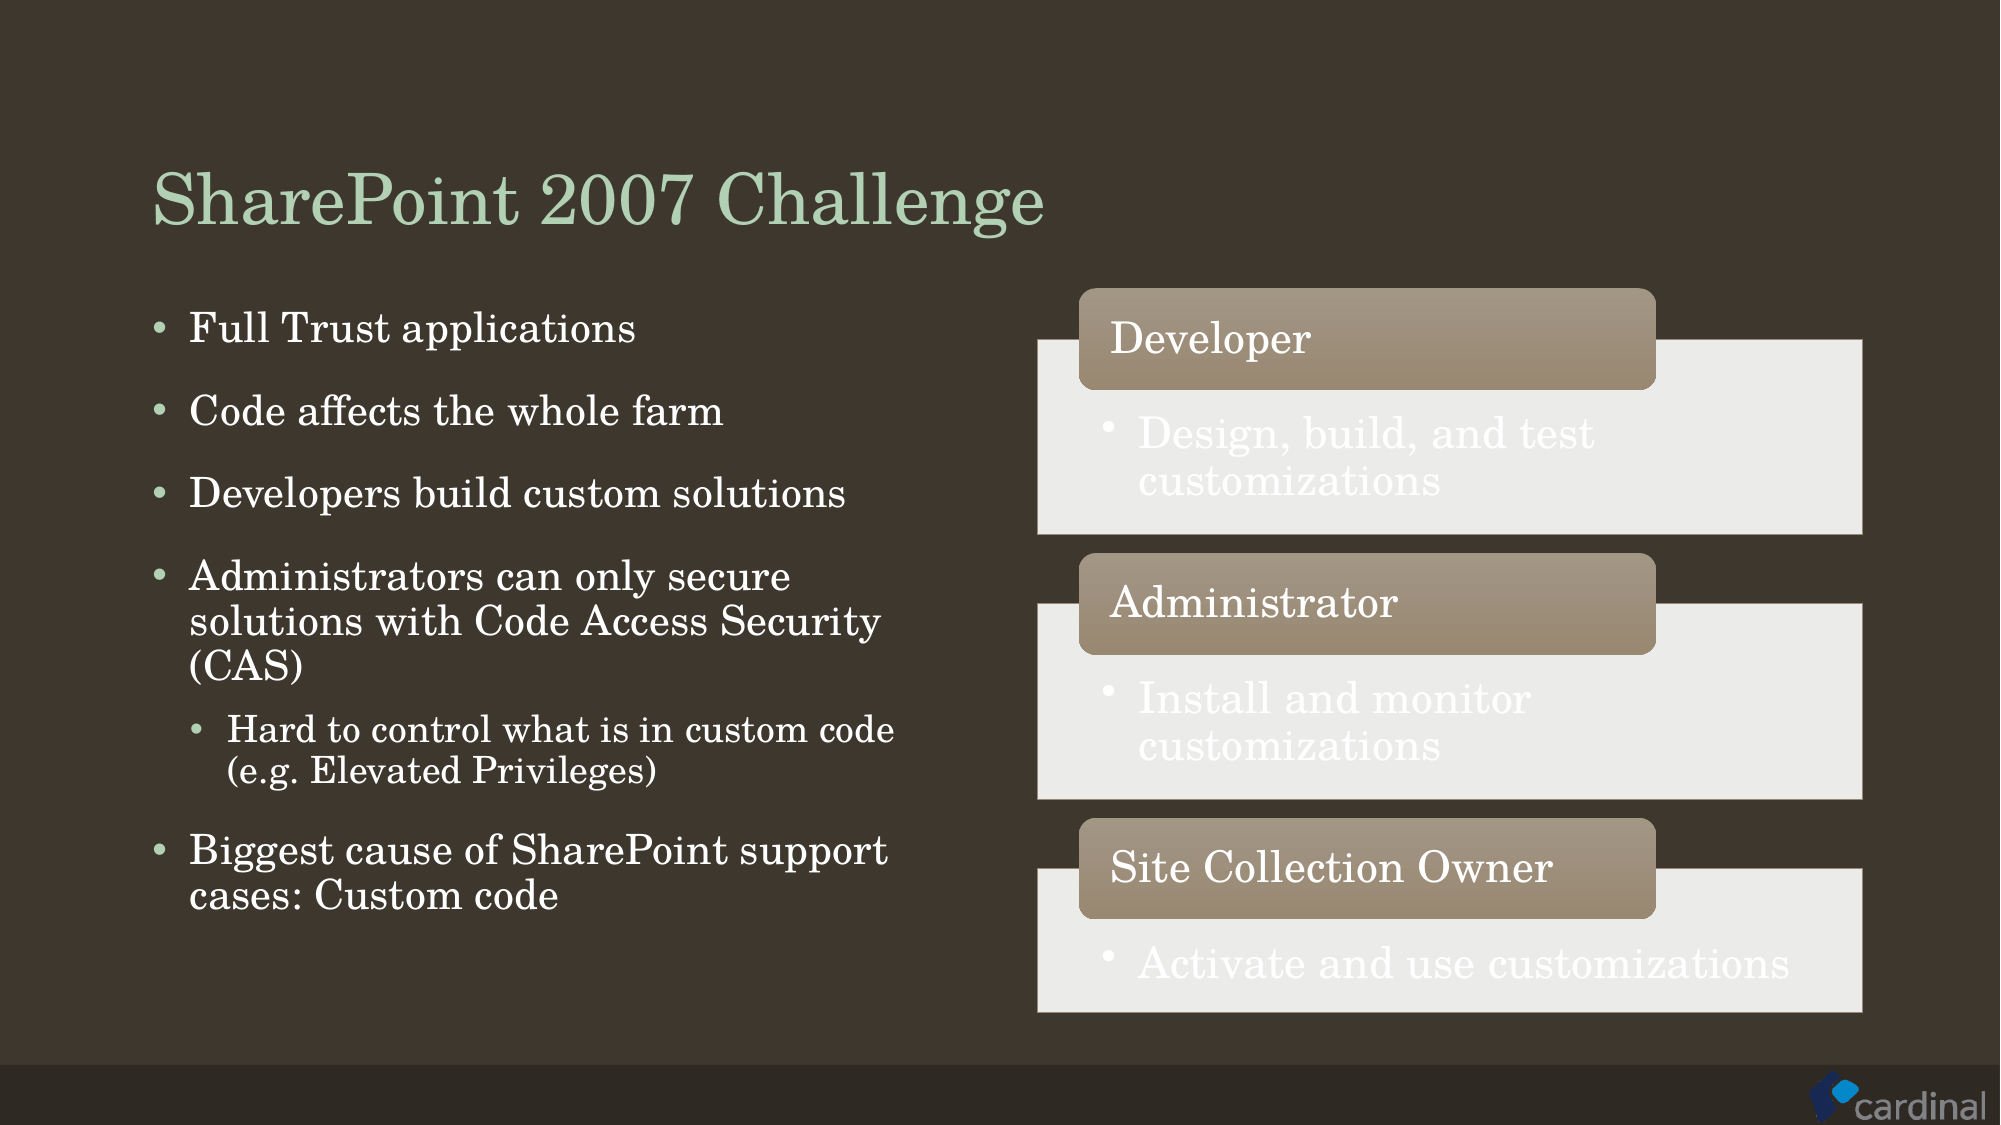

# SharePoint 2007 Challenge
Design, build, and test customizations
Developer
Install and monitor customizations
Administrator
Activate and use customizations
Site Collection Owner
Full Trust applications
Code affects the whole farm
Developers build custom solutions
Administrators can only secure solutions with Code Access Security (CAS)
Hard to control what is in custom code (e.g. Elevated Privileges)
Biggest cause of SharePoint support cases: Custom code